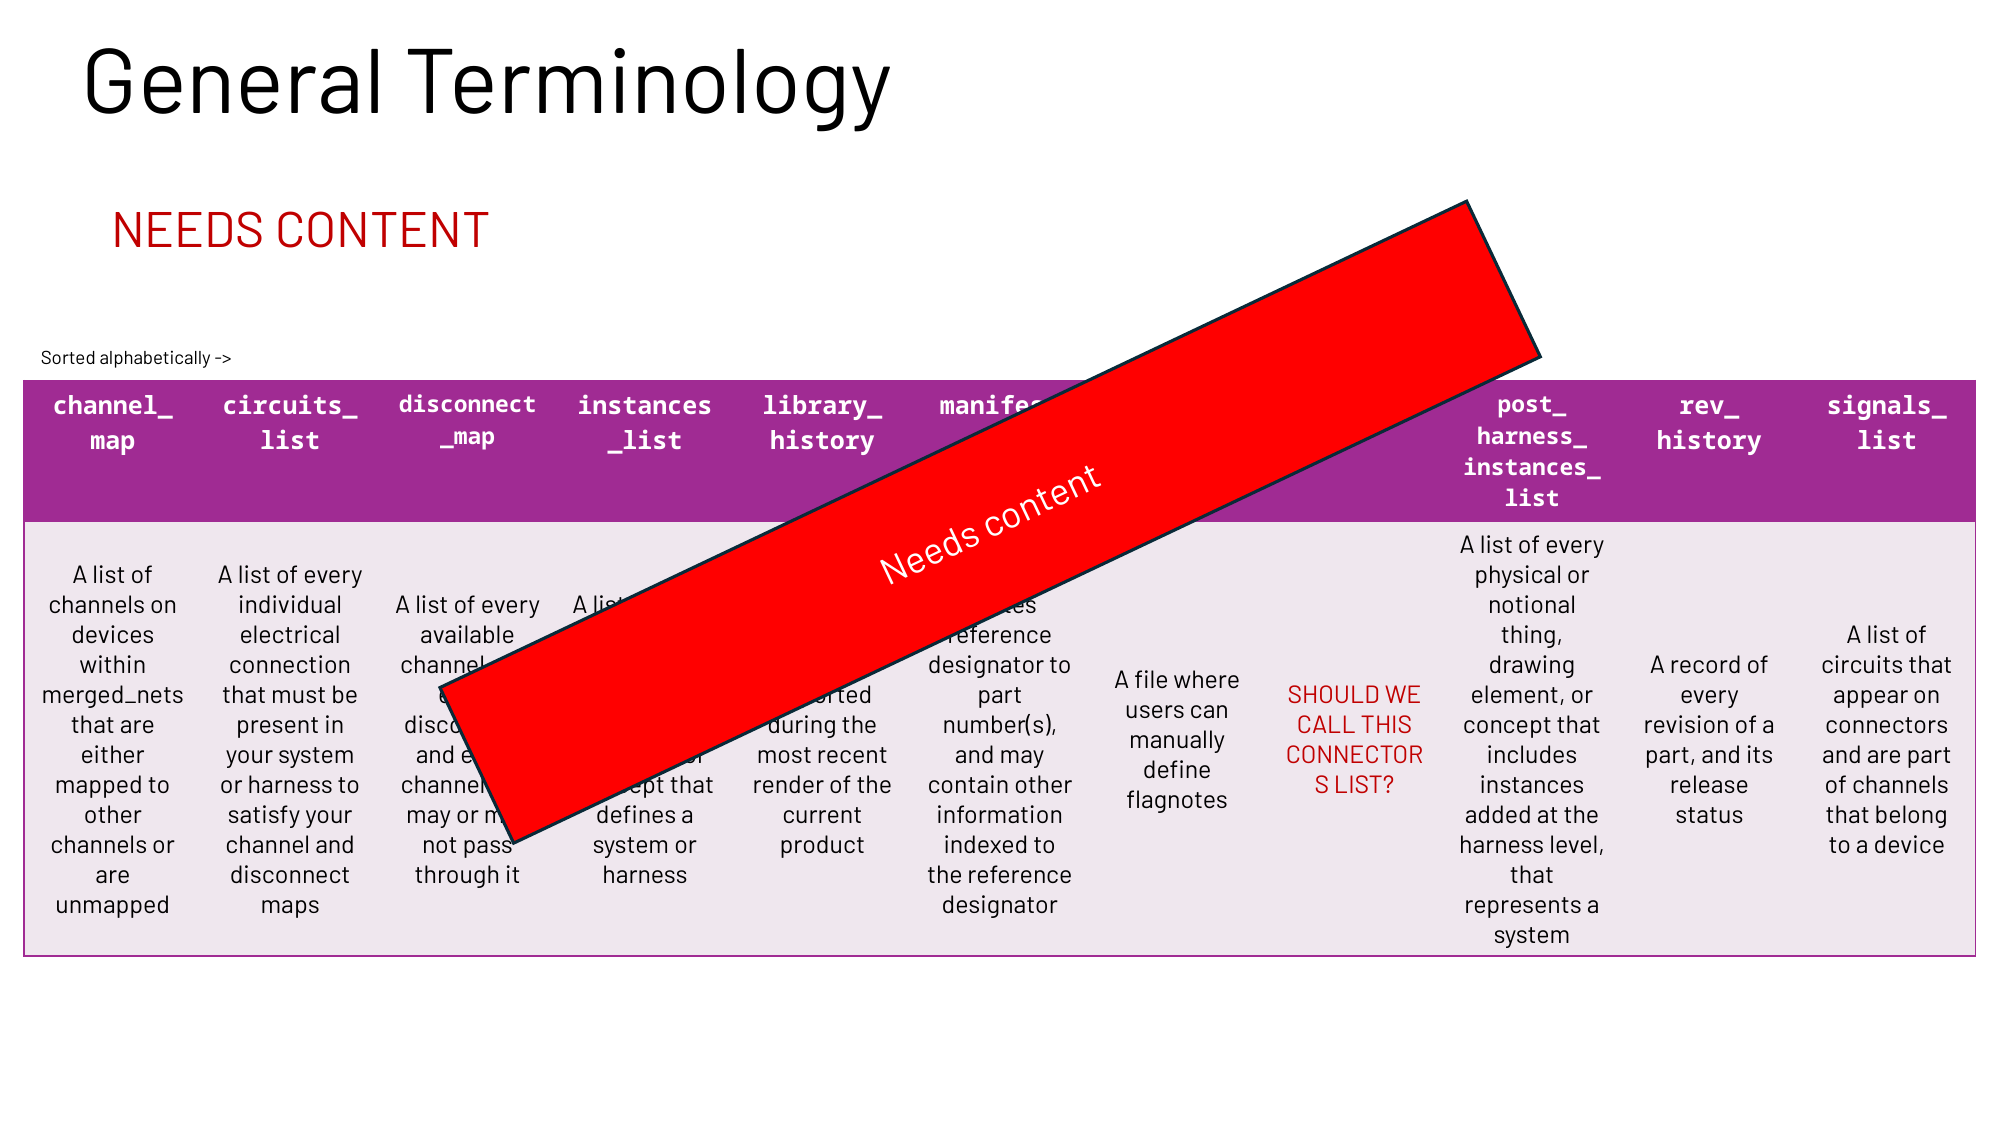

# General Terminology
NEEDS CONTENT
Sorted alphabetically ->
| channel\_ map | circuits\_list | disconnect \_map | instances\_list | library\_ history | manifest | manual\_ flagnotes\_list | netlist | post\_ harness\_ instances\_list | rev\_ history | signals\_ list |
| --- | --- | --- | --- | --- | --- | --- | --- | --- | --- | --- |
| A list of channels on devices within merged\_nets that are either mapped to other channels or are unmapped | A list of every individual electrical connection that must be present in your system or harness to satisfy your channel and disconnect maps | A list of every available channel on a every disconnect, and every channel that may or may not pass through it | A list of every physical or notional thing, drawing element, or concept that defines a system or harness | A report of what was imported during the most recent render of the current product | A table that relates reference designator to part number(s), and may contain other information indexed to the reference designator | A file where users can manually define flagnotes | SHOULD WE CALL THIS CONNECTORS LIST? | A list of every physical or notional thing, drawing element, or concept that includes instances added at the harness level, that represents a system | A record of every revision of a part, and its release status | A list of circuits that appear on connectors and are part of channels that belong to a device |
Needs content